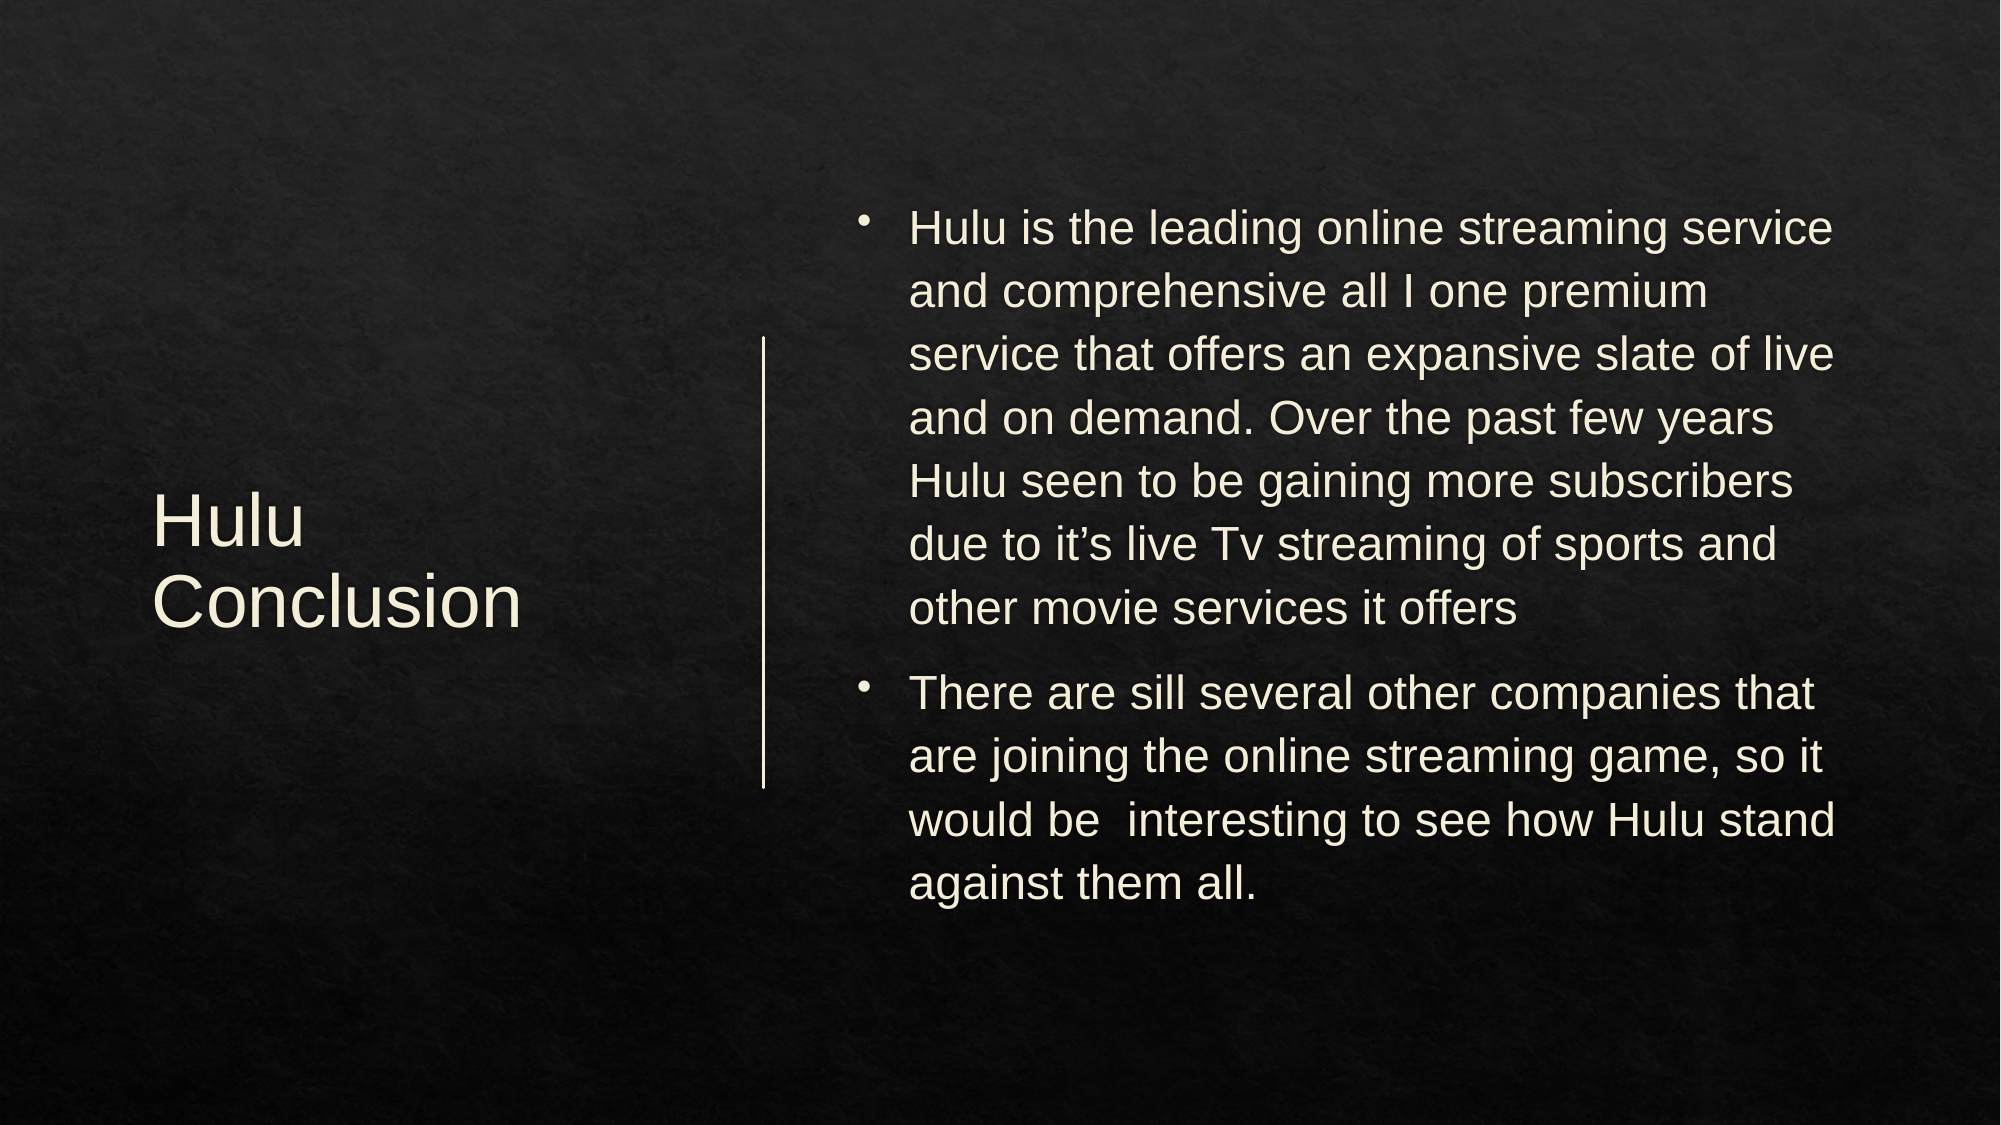

# Hulu Conclusion
Hulu is the leading online streaming service and comprehensive all I one premium service that offers an expansive slate of live and on demand. Over the past few years Hulu seen to be gaining more subscribers due to it’s live Tv streaming of sports and other movie services it offers
There are sill several other companies that are joining the online streaming game, so it would be  interesting to see how Hulu stand against them all.